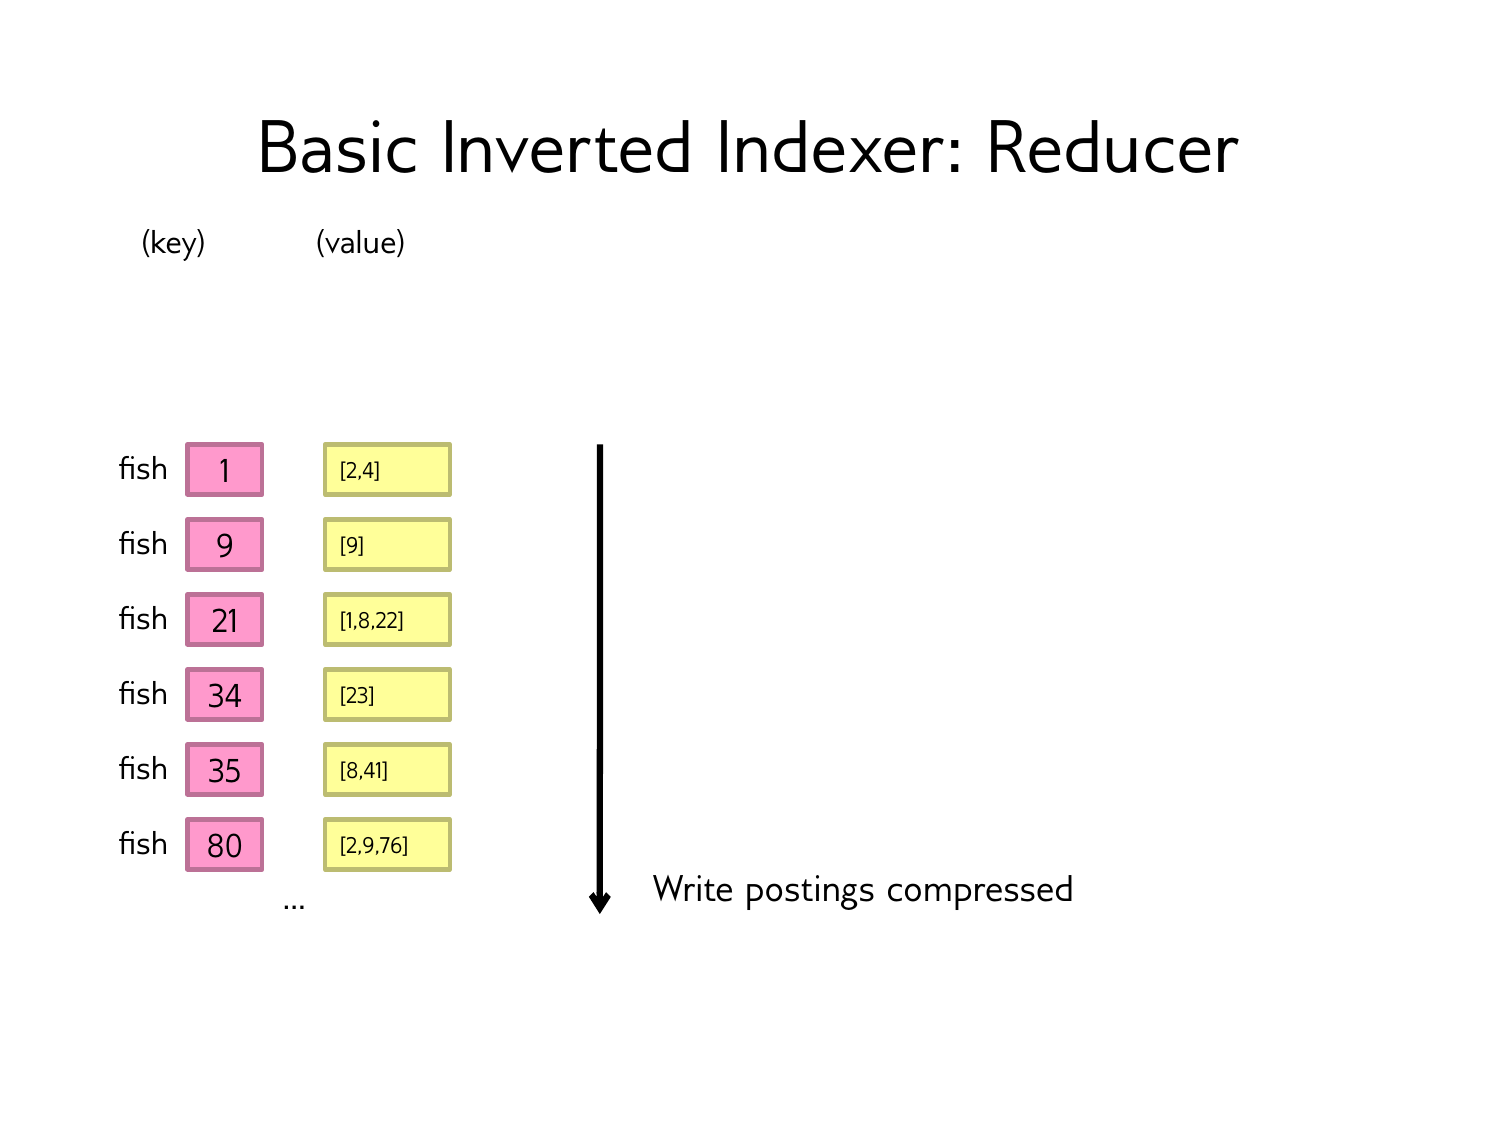

Basic Inverted Indexer: Reducer
(key)
(value)
fish
1
[2,4]
fish
9
[9]
fish
21
[1,8,22]
fish
34
[23]
fish
35
[8,41]
fish
80
[2,9,76]
Write postings compressed
…